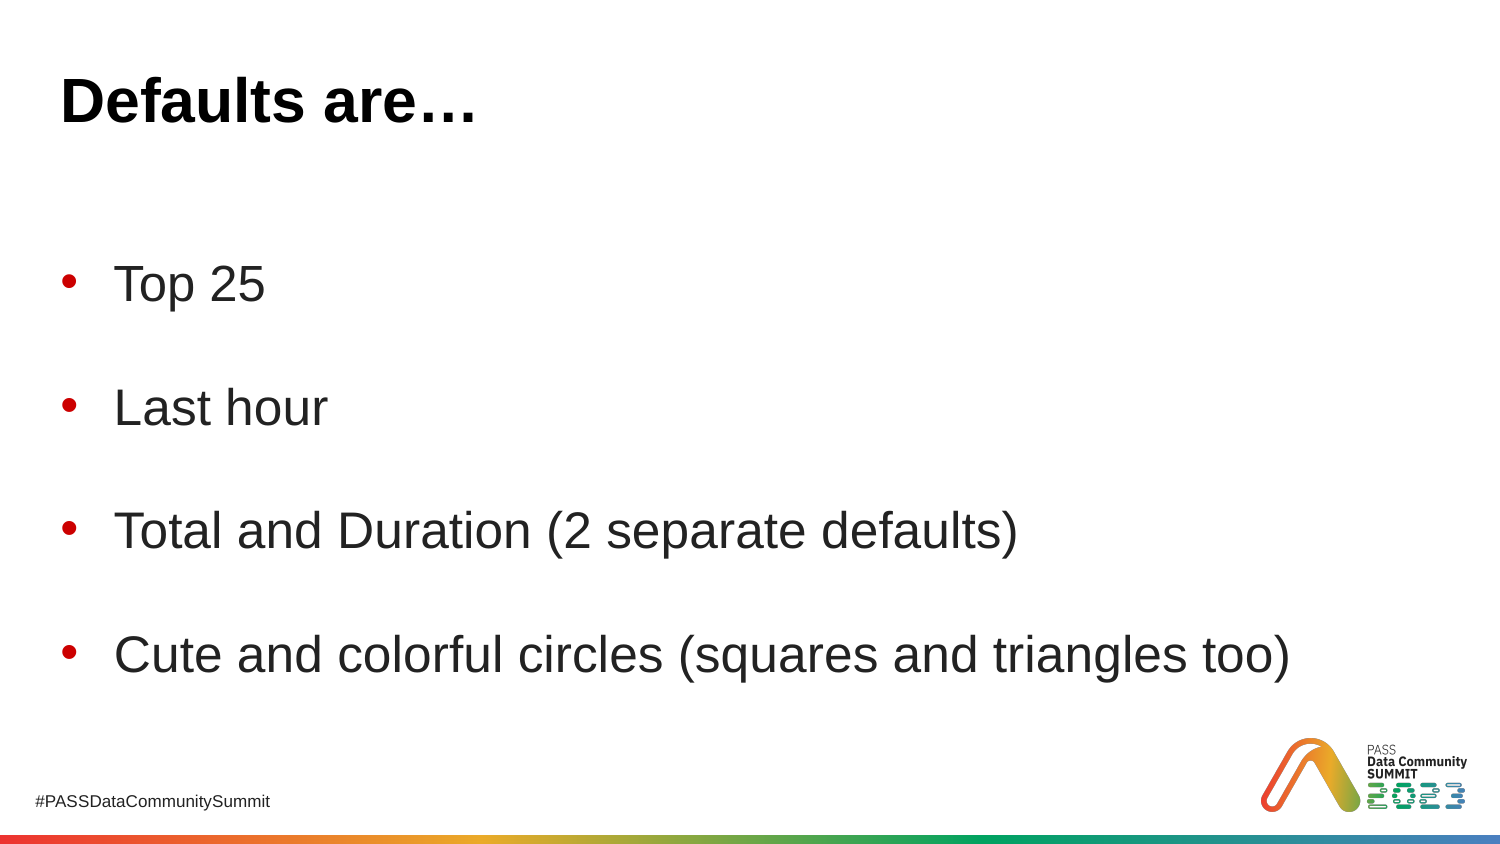

# Defaults are…
Top 25
Last hour
Total and Duration (2 separate defaults)
Cute and colorful circles (squares and triangles too)